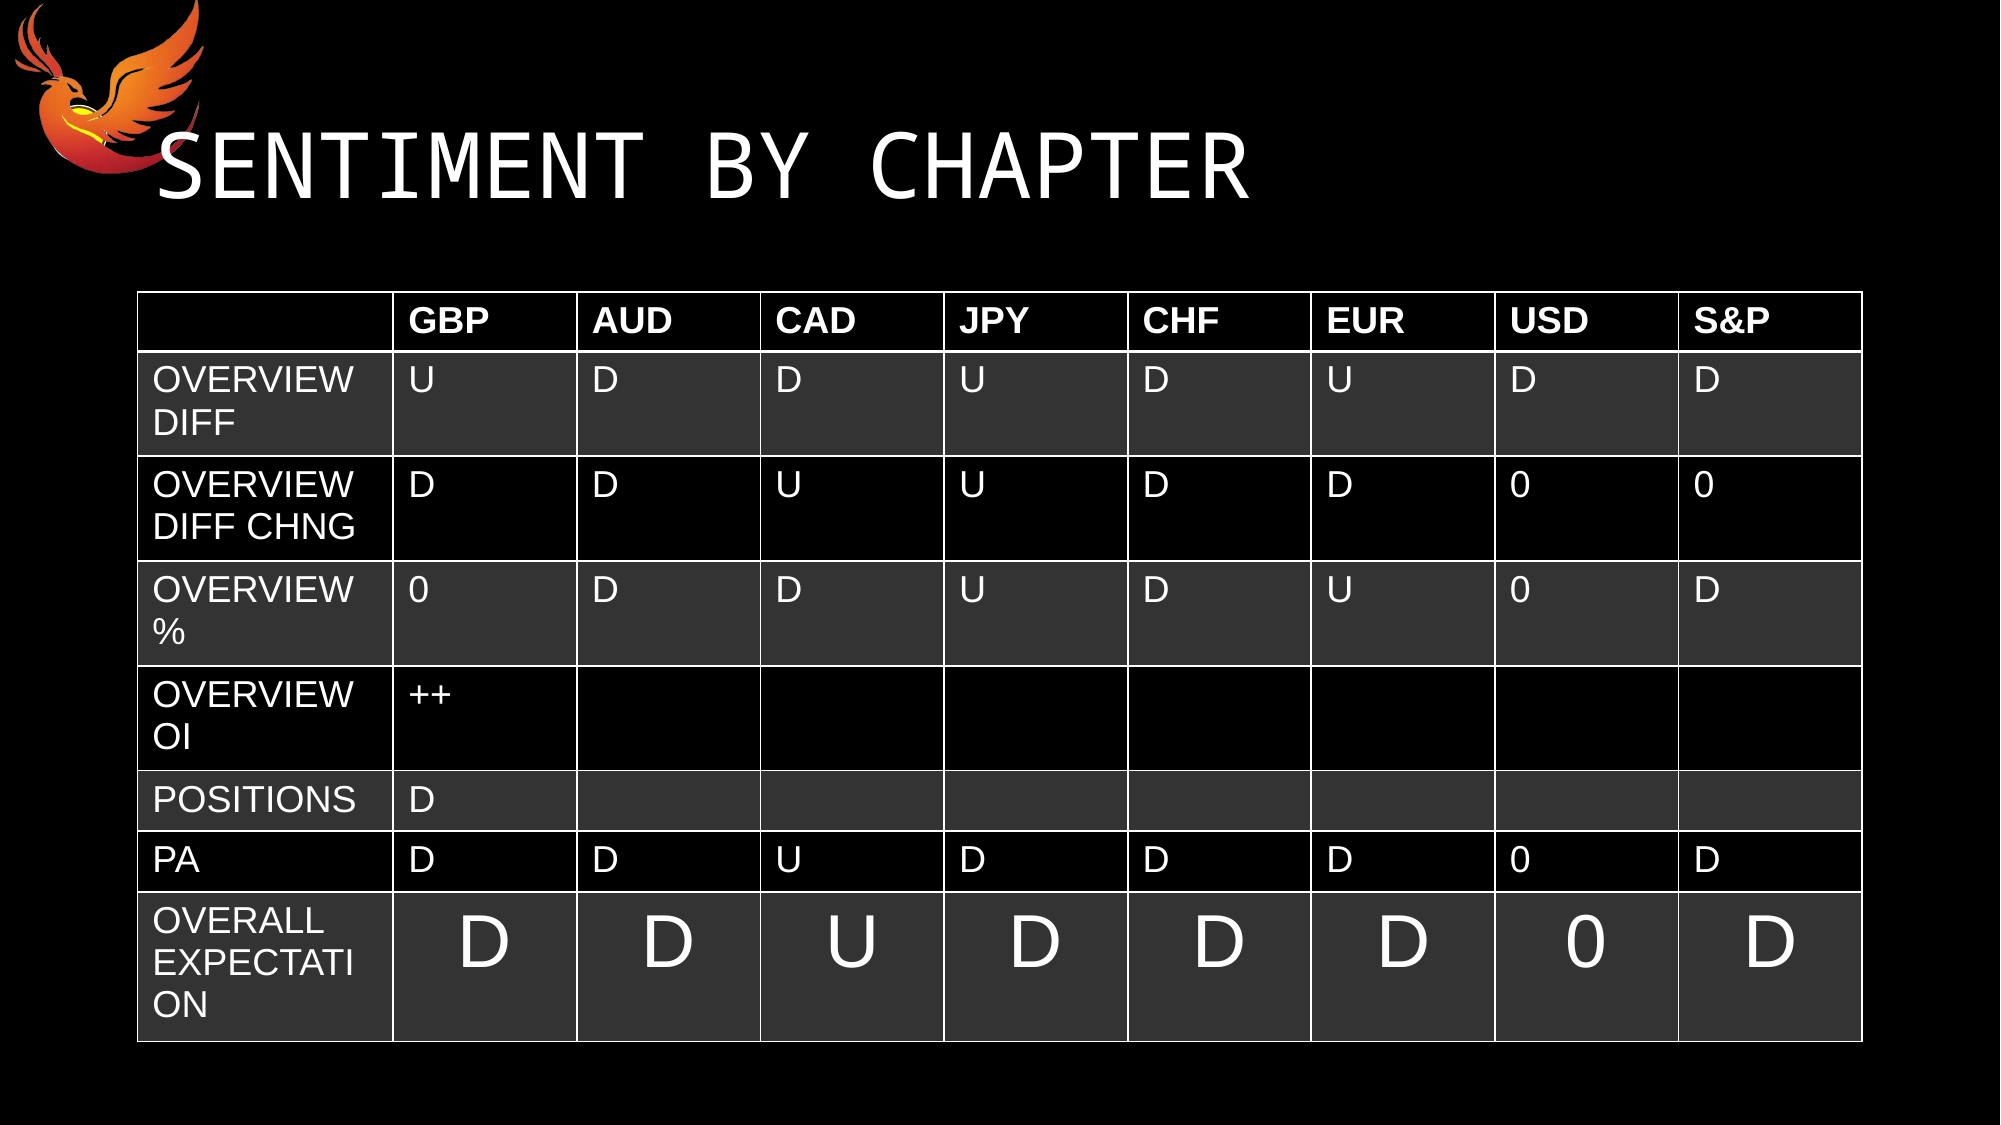

# SENTIMENT BY CHAPTER
|  | GBP | AUD | CAD | JPY | CHF | EUR | USD | S&P |
| --- | --- | --- | --- | --- | --- | --- | --- | --- |
| OVERVIEW DIFF | U | D | D | U | D | U | D | D |
| OVERVIEW DIFF CHNG | D | D | U | U | D | D | 0 | 0 |
| OVERVIEW % | 0 | D | D | U | D | U | 0 | D |
| OVERVIEW OI | ++ |  |  |  |  |  |  |  |
| POSITIONS | D |  |  |  |  |  |  |  |
| PA | D | D | U | D | D | D | 0 | D |
| OVERALL EXPECTATION | D | D | U | D | D | D | 0 | D |